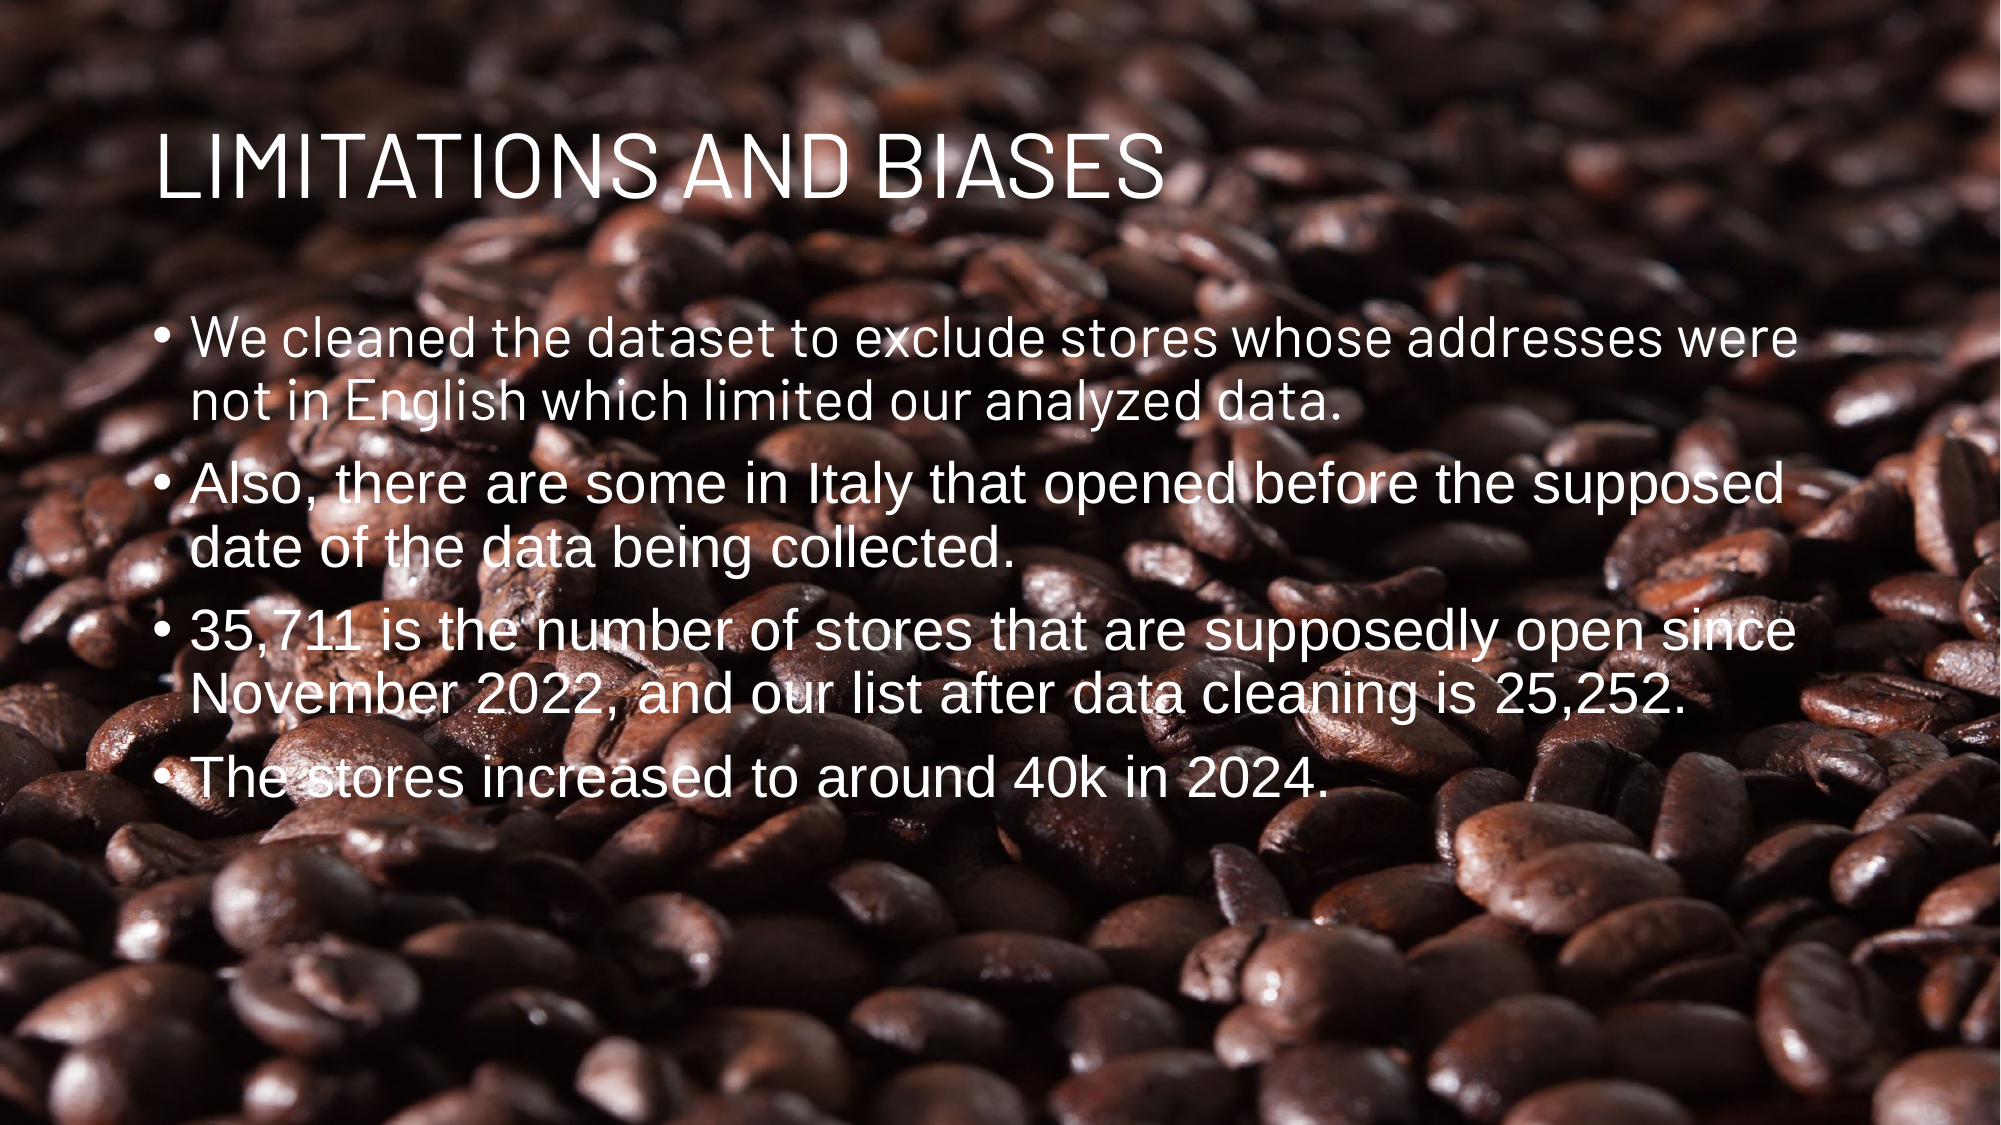

# LIMITATIONS AND BIASES
We cleaned the dataset to exclude stores whose addresses were not in English which limited our analyzed data.
Also, there are some in Italy that opened before the supposed date of the data being collected.
35,711 is the number of stores that are supposedly open since November 2022, and our list after data cleaning is 25,252.
The stores increased to around 40k in 2024.